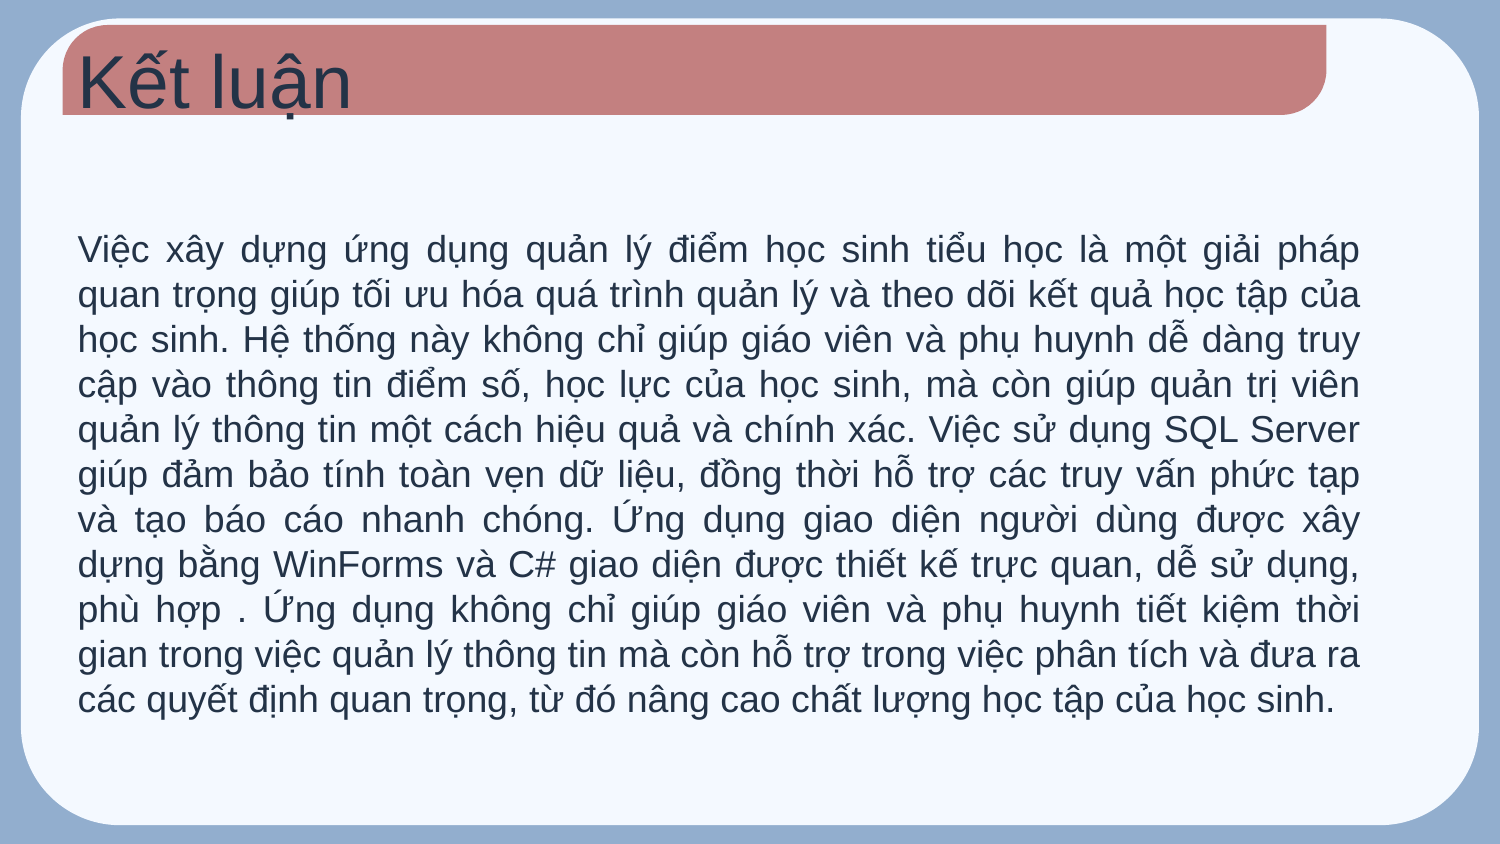

# Kết luận

Việc xây dựng ứng dụng quản lý điểm học sinh tiểu học là một giải pháp quan trọng giúp tối ưu hóa quá trình quản lý và theo dõi kết quả học tập của học sinh. Hệ thống này không chỉ giúp giáo viên và phụ huynh dễ dàng truy cập vào thông tin điểm số, học lực của học sinh, mà còn giúp quản trị viên quản lý thông tin một cách hiệu quả và chính xác. Việc sử dụng SQL Server giúp đảm bảo tính toàn vẹn dữ liệu, đồng thời hỗ trợ các truy vấn phức tạp và tạo báo cáo nhanh chóng. Ứng dụng giao diện người dùng được xây dựng bằng WinForms và C# giao diện được thiết kế trực quan, dễ sử dụng, phù hợp . Ứng dụng không chỉ giúp giáo viên và phụ huynh tiết kiệm thời gian trong việc quản lý thông tin mà còn hỗ trợ trong việc phân tích và đưa ra các quyết định quan trọng, từ đó nâng cao chất lượng học tập của học sinh.